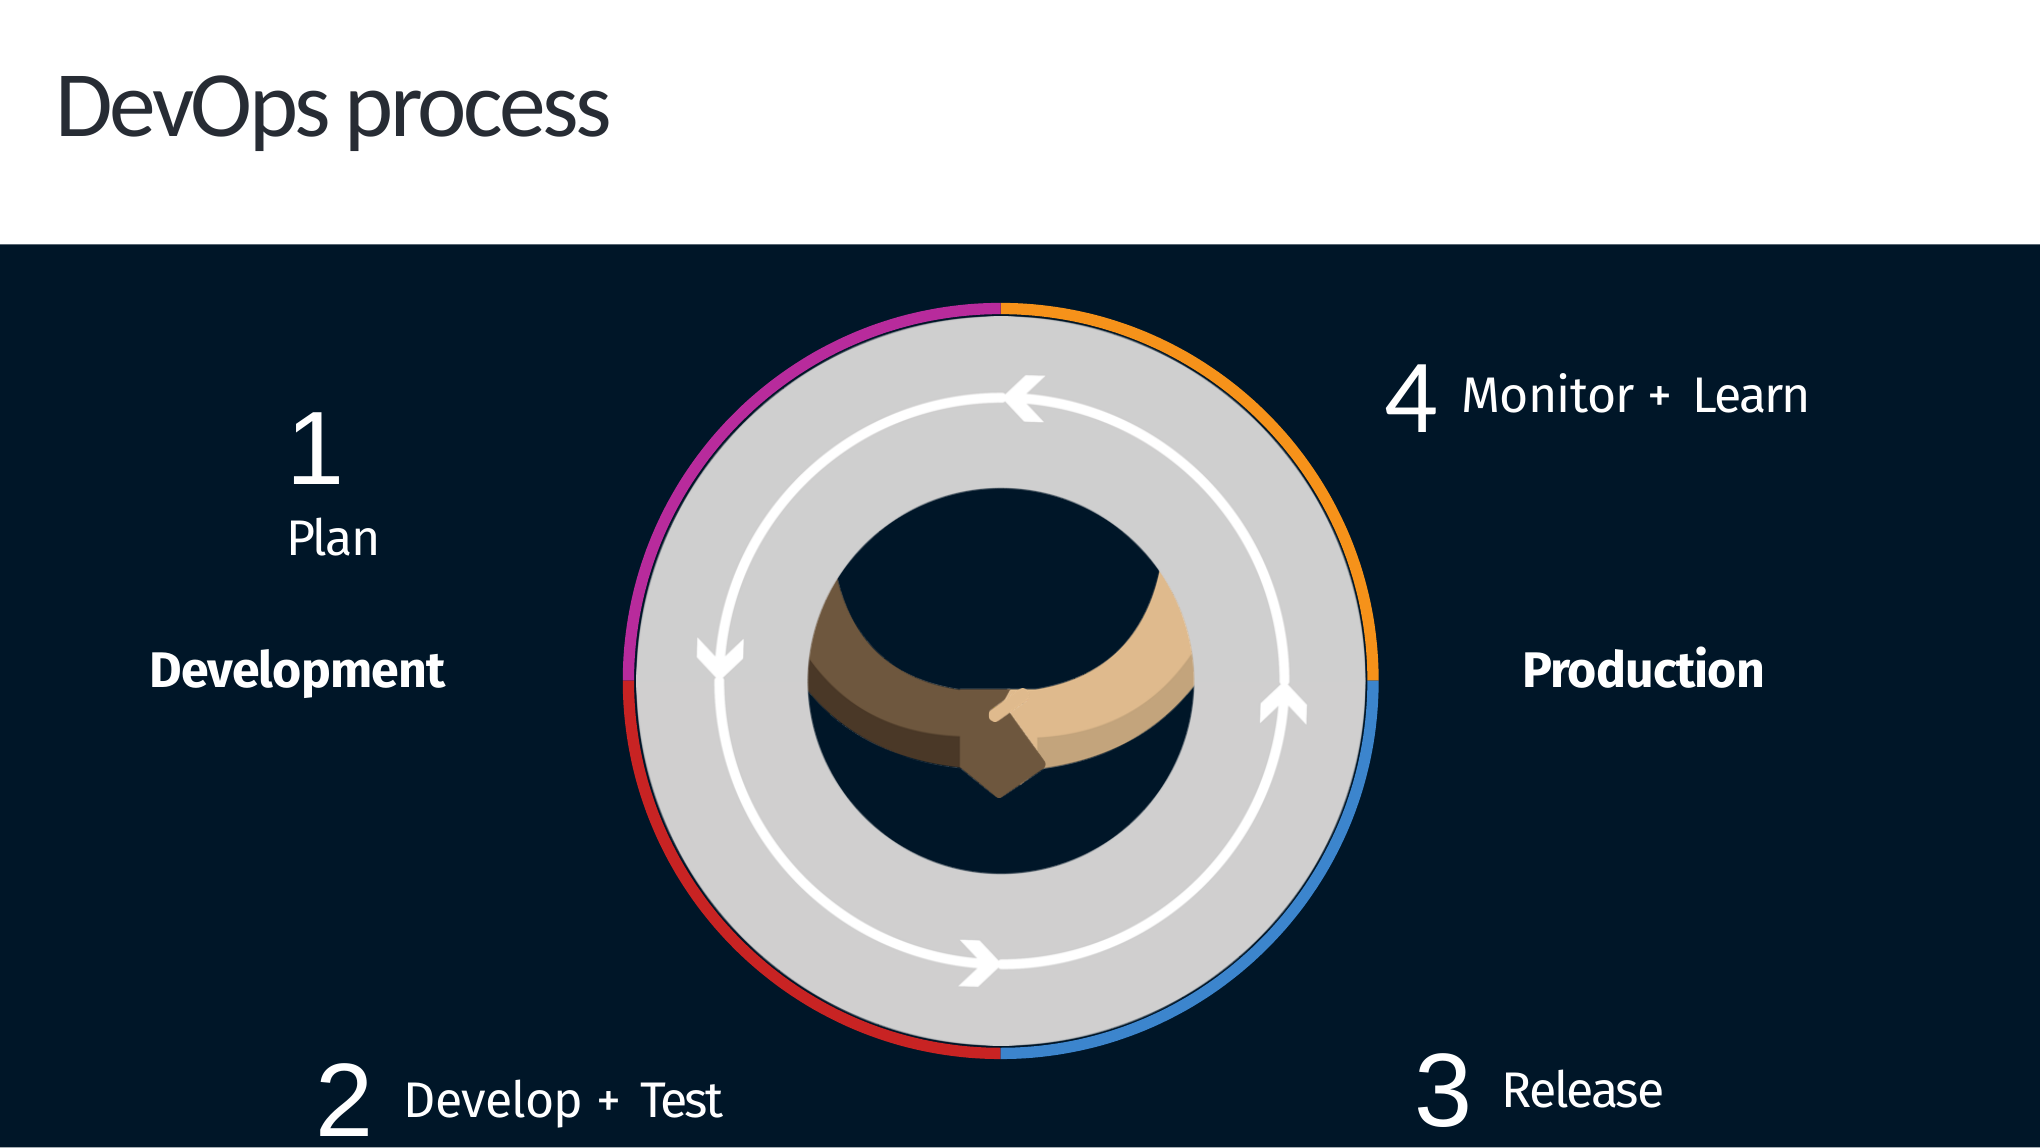

DevOps process

# 4 Monitor + Learn
1 Plan

Development
Production
3 Release
2 Develop + Test